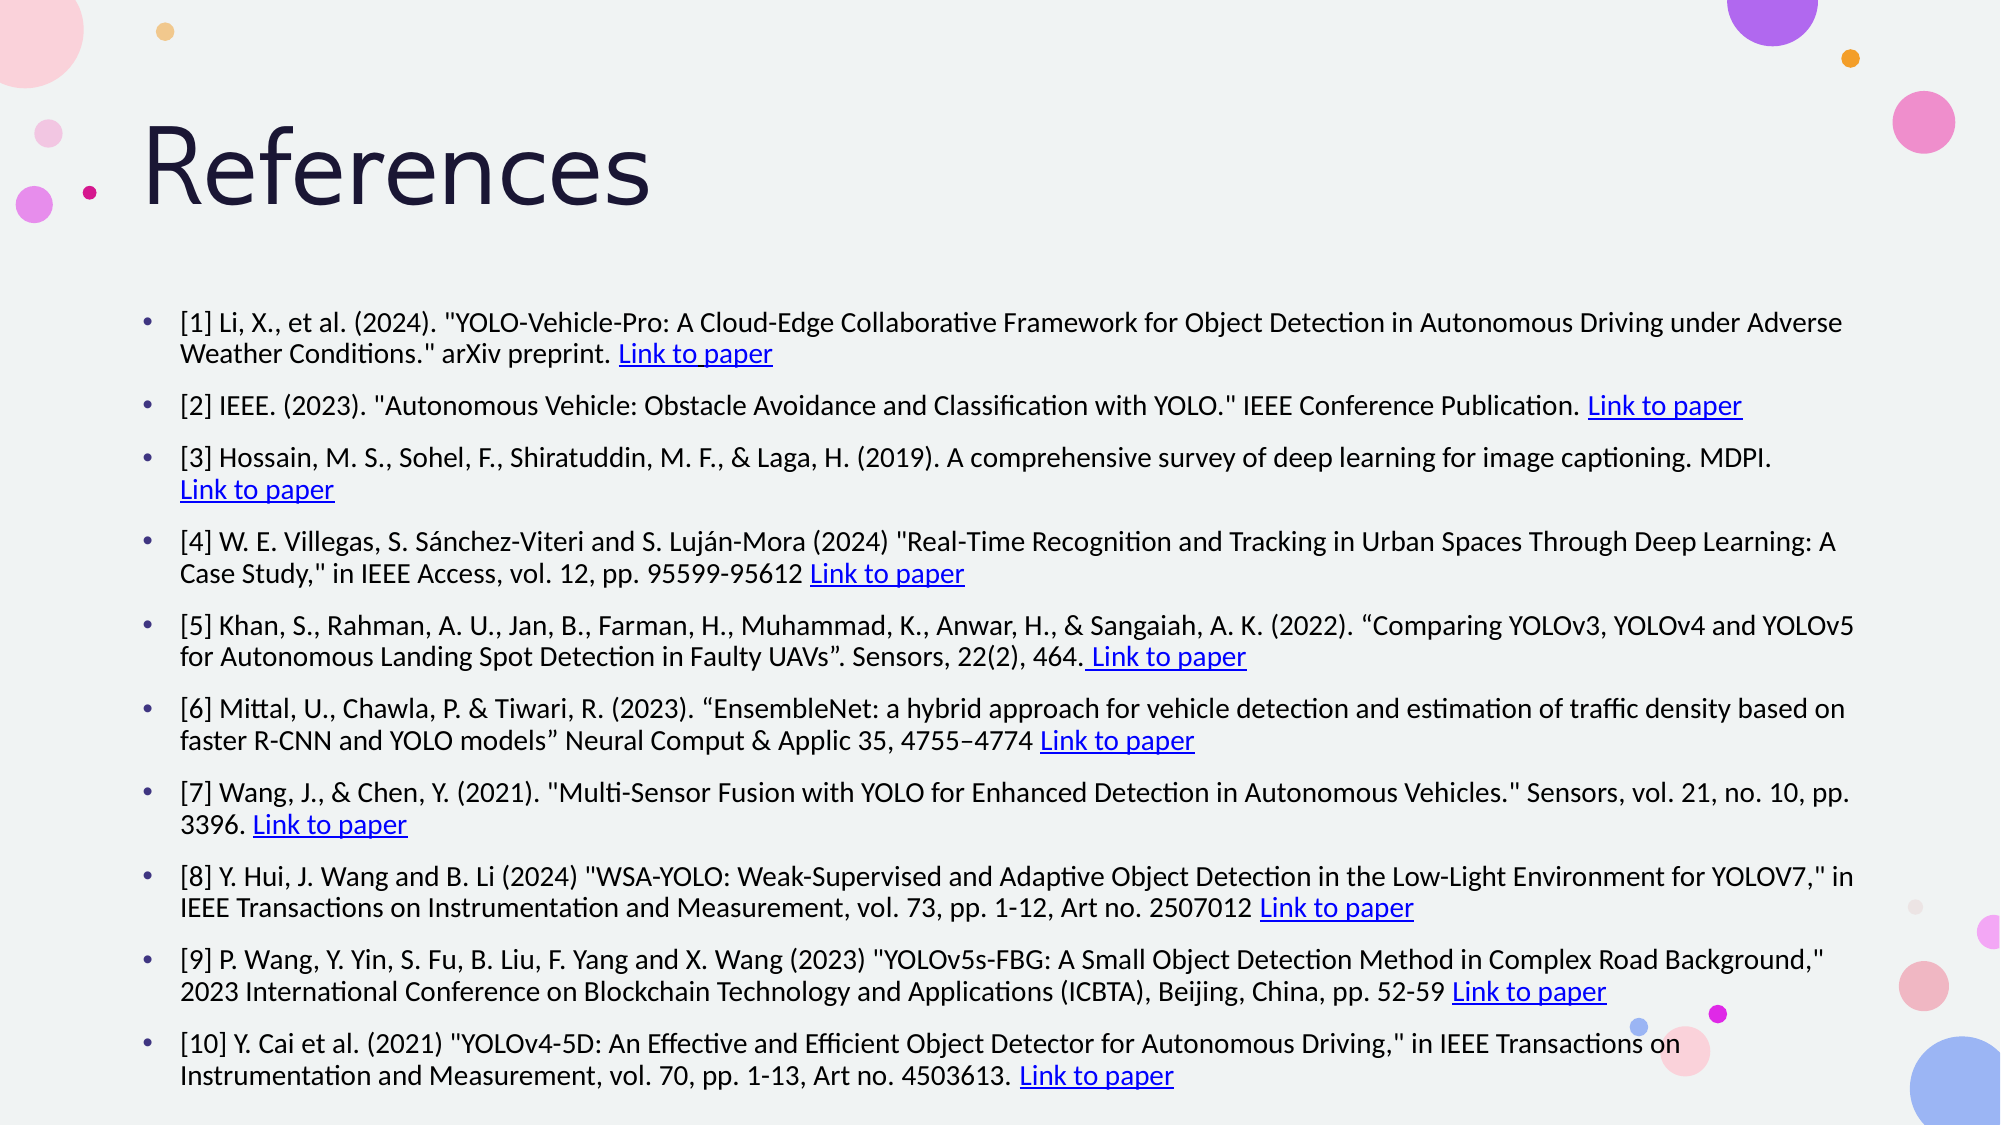

# References
[1] Li, X., et al. (2024). "YOLO-Vehicle-Pro: A Cloud-Edge Collaborative Framework for Object Detection in Autonomous Driving under Adverse Weather Conditions." arXiv preprint. Link to paper
[2] IEEE. (2023). "Autonomous Vehicle: Obstacle Avoidance and Classification with YOLO." IEEE Conference Publication. Link to paper
[3] Hossain, M. S., Sohel, F., Shiratuddin, M. F., & Laga, H. (2019). A comprehensive survey of deep learning for image captioning. MDPI. Link to paper
[4] W. E. Villegas, S. Sánchez-Viteri and S. Luján-Mora (2024) "Real-Time Recognition and Tracking in Urban Spaces Through Deep Learning: A Case Study," in IEEE Access, vol. 12, pp. 95599-95612 Link to paper
[5] Khan, S., Rahman, A. U., Jan, B., Farman, H., Muhammad, K., Anwar, H., & Sangaiah, A. K. (2022). “Comparing YOLOv3, YOLOv4 and YOLOv5 for Autonomous Landing Spot Detection in Faulty UAVs”. Sensors, 22(2), 464. Link to paper
[6] Mittal, U., Chawla, P. & Tiwari, R. (2023). “EnsembleNet: a hybrid approach for vehicle detection and estimation of traffic density based on faster R-CNN and YOLO models” Neural Comput & Applic 35, 4755–4774 Link to paper
[7] Wang, J., & Chen, Y. (2021). "Multi-Sensor Fusion with YOLO for Enhanced Detection in Autonomous Vehicles." Sensors, vol. 21, no. 10, pp. 3396. Link to paper
[8] Y. Hui, J. Wang and B. Li (2024) "WSA-YOLO: Weak-Supervised and Adaptive Object Detection in the Low-Light Environment for YOLOV7," in IEEE Transactions on Instrumentation and Measurement, vol. 73, pp. 1-12, Art no. 2507012 Link to paper
[9] P. Wang, Y. Yin, S. Fu, B. Liu, F. Yang and X. Wang (2023) "YOLOv5s-FBG: A Small Object Detection Method in Complex Road Background," 2023 International Conference on Blockchain Technology and Applications (ICBTA), Beijing, China, pp. 52-59 Link to paper
[10] Y. Cai et al. (2021) "YOLOv4-5D: An Effective and Efficient Object Detector for Autonomous Driving," in IEEE Transactions on Instrumentation and Measurement, vol. 70, pp. 1-13, Art no. 4503613. Link to paper